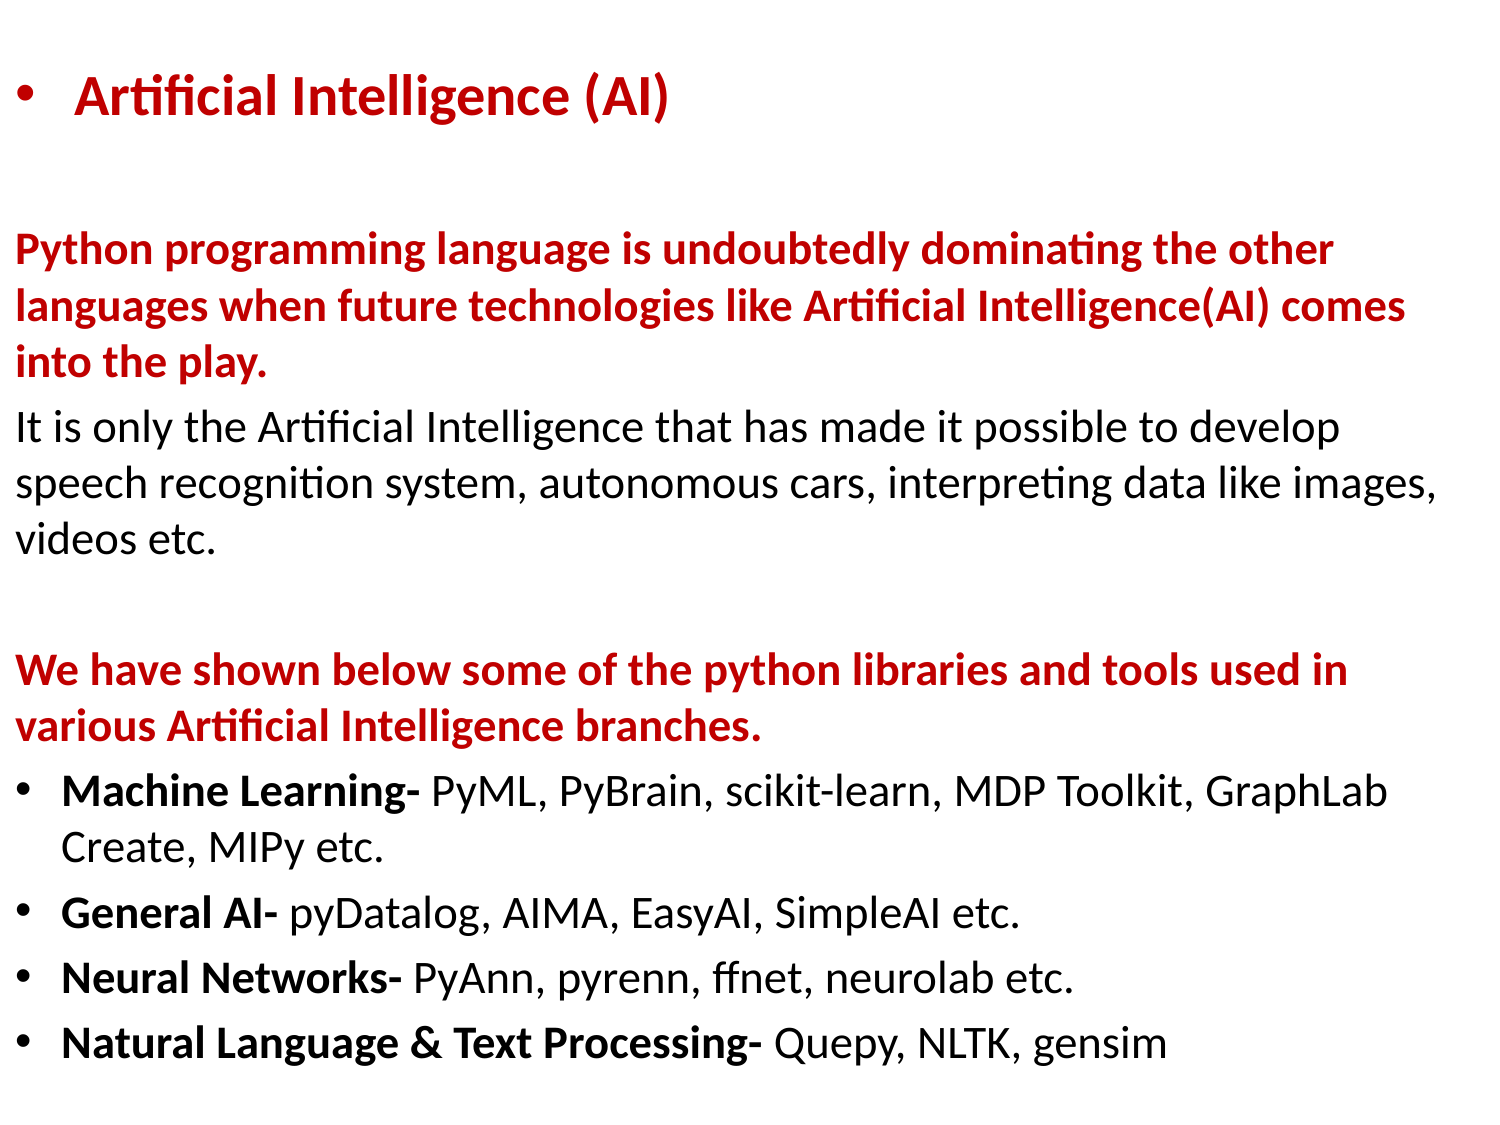

Artificial Intelligence (AI)

Python programming language is undoubtedly dominating the other languages when future technologies like Artificial Intelligence(AI) comes into the play.
It is only the Artificial Intelligence that has made it possible to develop speech recognition system, autonomous cars, interpreting data like images, videos etc.

We have shown below some of the python libraries and tools used in various Artificial Intelligence branches.
Machine Learning- PyML, PyBrain, scikit-learn, MDP Toolkit, GraphLab Create, MIPy etc.
General AI- pyDatalog, AIMA, EasyAI, SimpleAI etc.
Neural Networks- PyAnn, pyrenn, ffnet, neurolab etc.
Natural Language & Text Processing- Quepy, NLTK, gensim